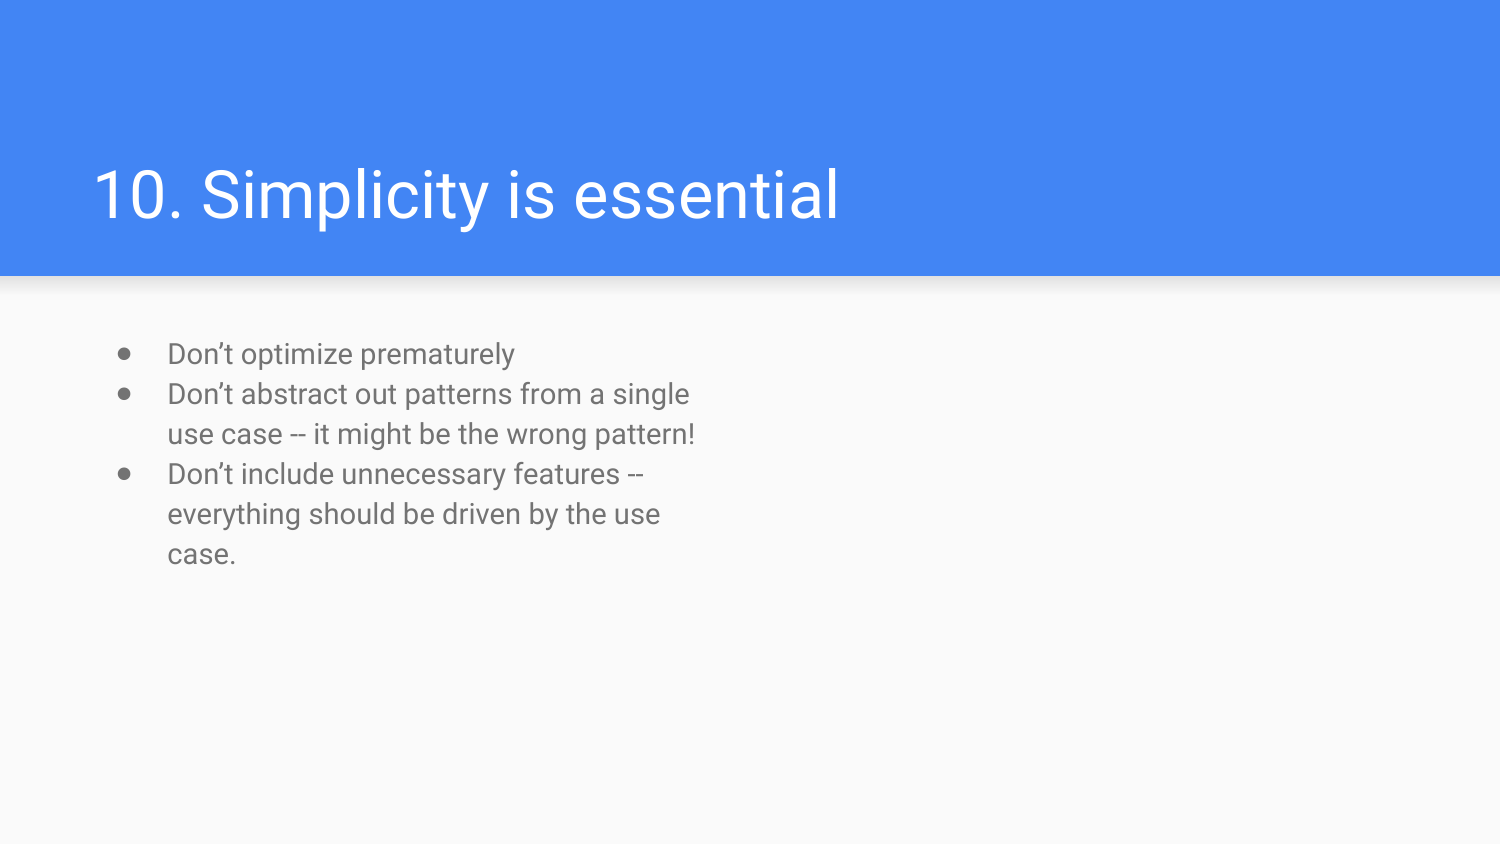

# 10. Simplicity is essential
Don’t optimize prematurely
Don’t abstract out patterns from a single use case -- it might be the wrong pattern!
Don’t include unnecessary features -- everything should be driven by the use case.